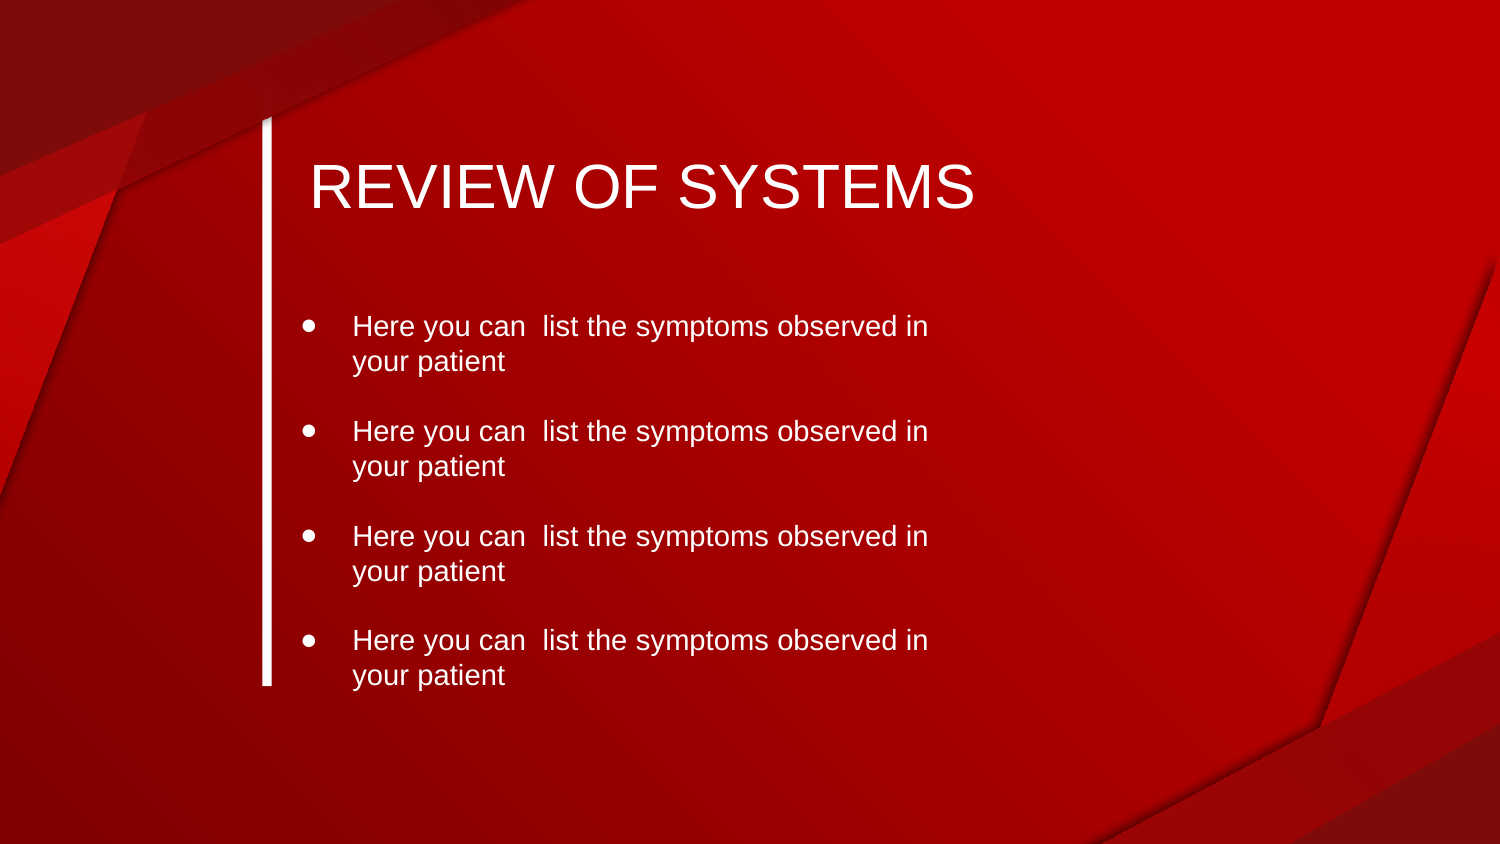

# REVIEW OF SYSTEMS

Here you can  list the symptoms observed in your patient

Here you can  list the symptoms observed in your patient

Here you can  list the symptoms observed in your patient

Here you can  list the symptoms observed in your patient